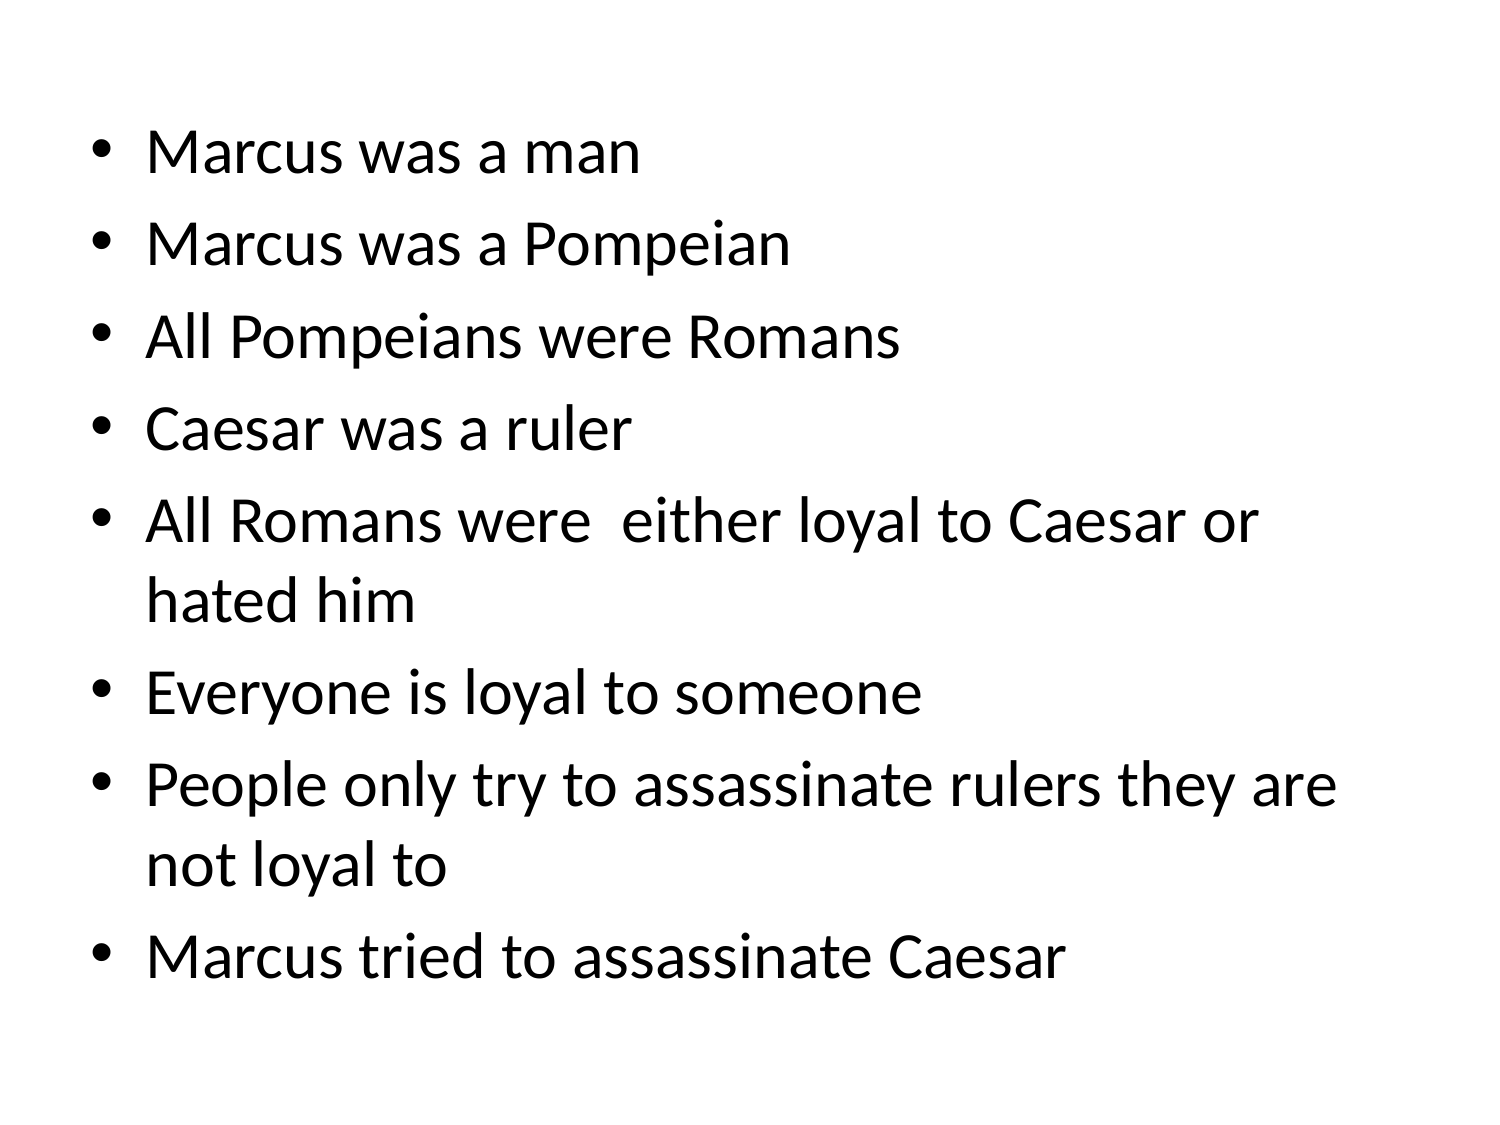

Marcus was a man
Marcus was a Pompeian
All Pompeians were Romans
Caesar was a ruler
All Romans were  either loyal to Caesar or hated him
Everyone is loyal to someone
People only try to assassinate rulers they are not loyal to
Marcus tried to assassinate Caesar